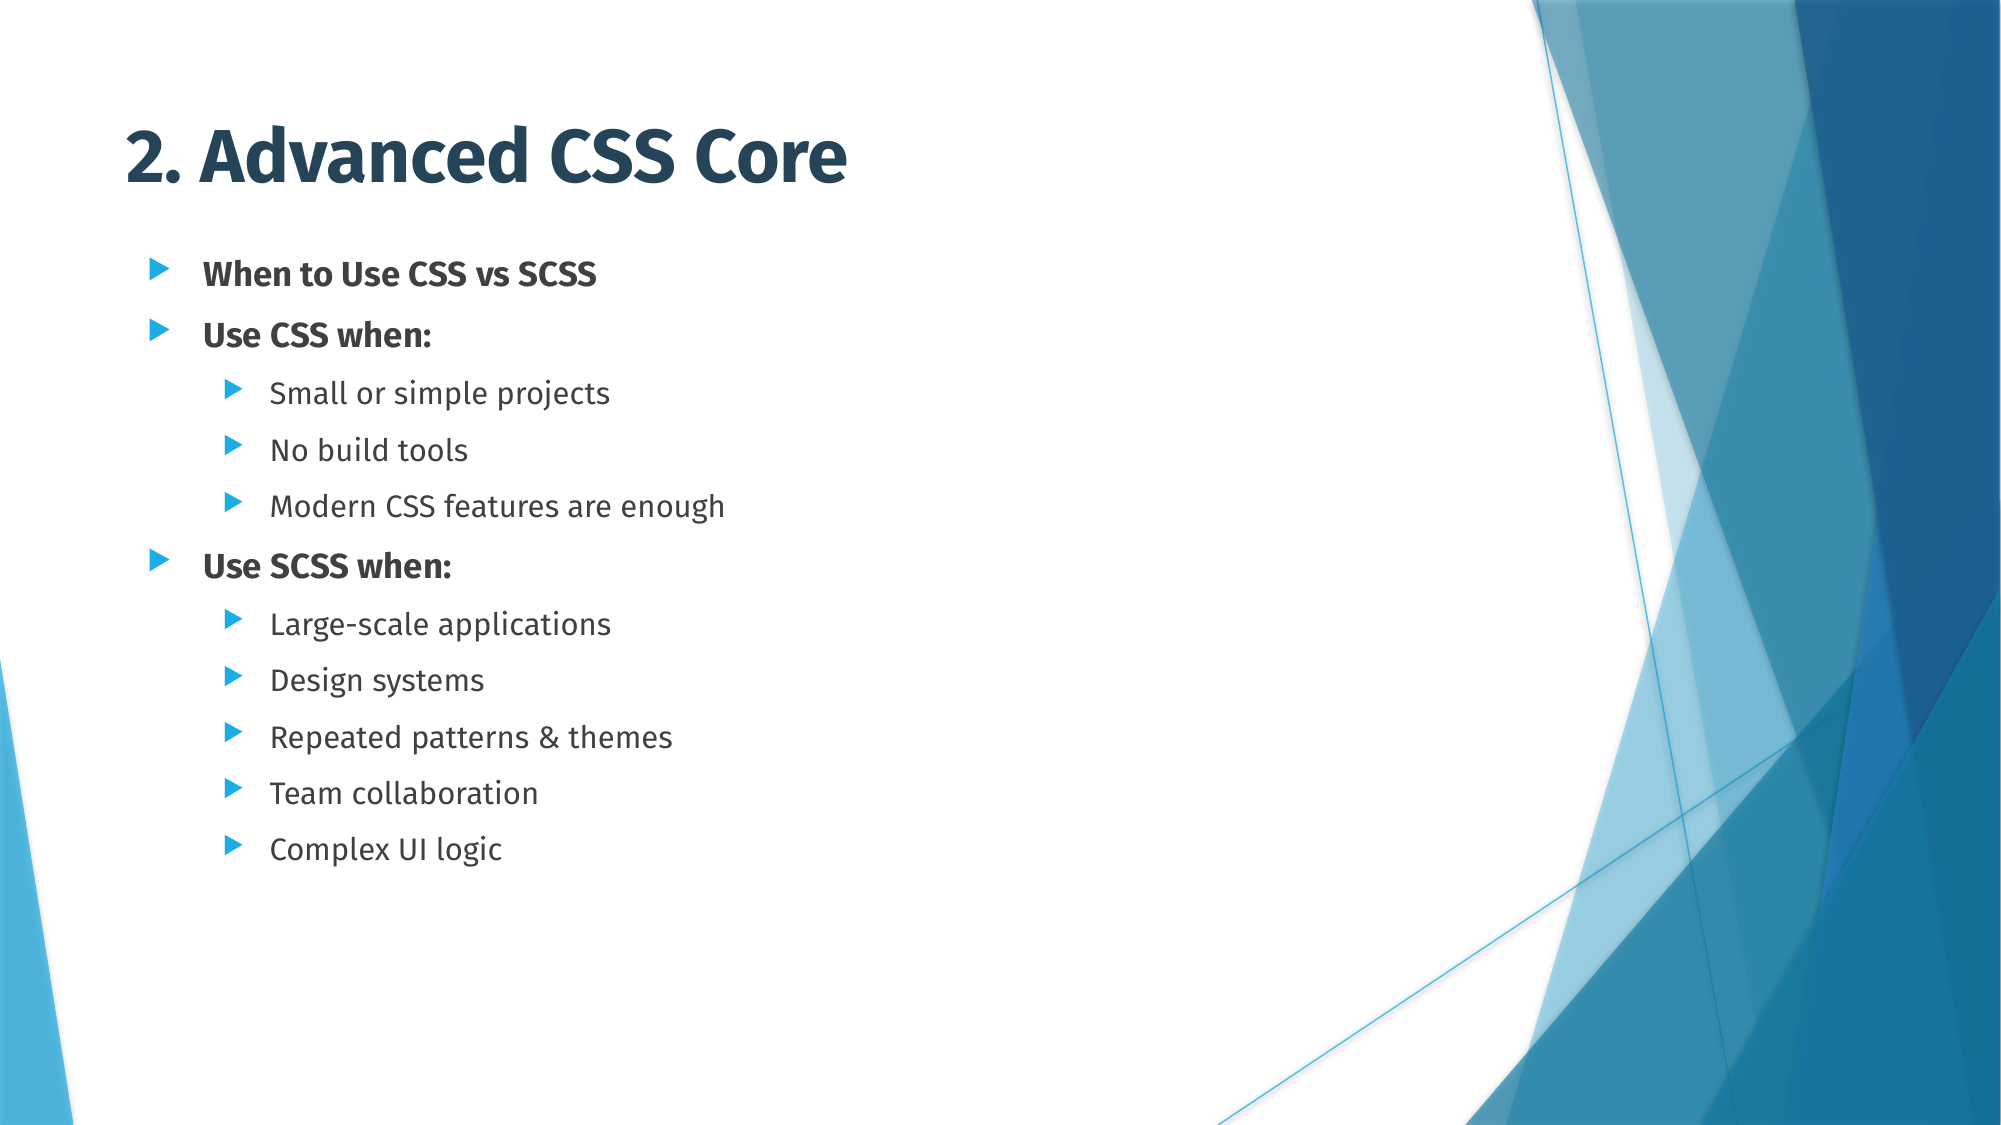

# 2. Advanced CSS Core
When to Use CSS vs SCSS
Use CSS when:
Small or simple projects
No build tools
Modern CSS features are enough
Use SCSS when:
Large-scale applications
Design systems
Repeated patterns & themes
Team collaboration
Complex UI logic